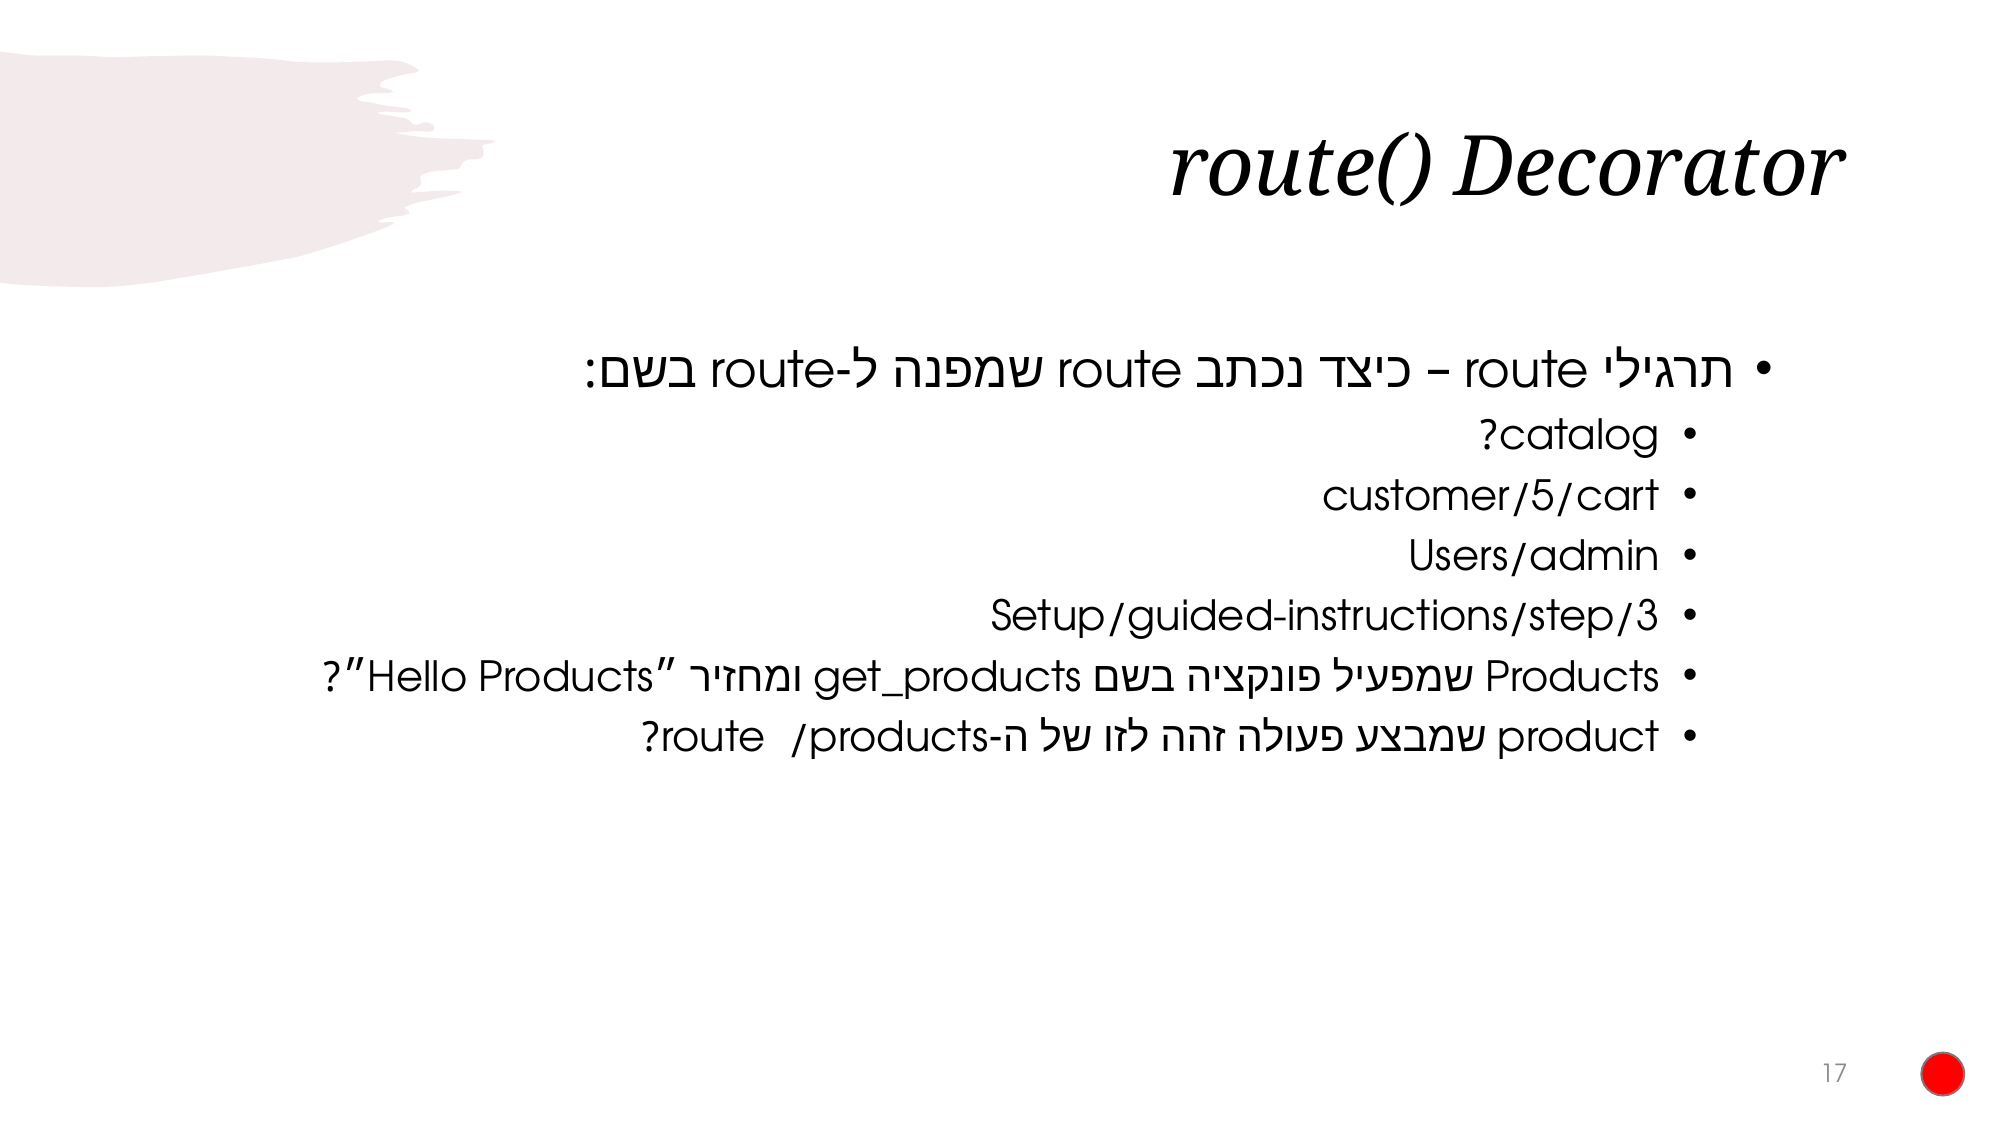

# route() Decorator
תרגילי route – כיצד נכתב route שמפנה ל-route בשם:
catalog?
customer/5/cart
Users/admin
Setup/guided-instructions/step/3
Products שמפעיל פונקציה בשם get_products ומחזיר ״Hello Products״?
product שמבצע פעולה זהה לזו של ה-route  /products?
17